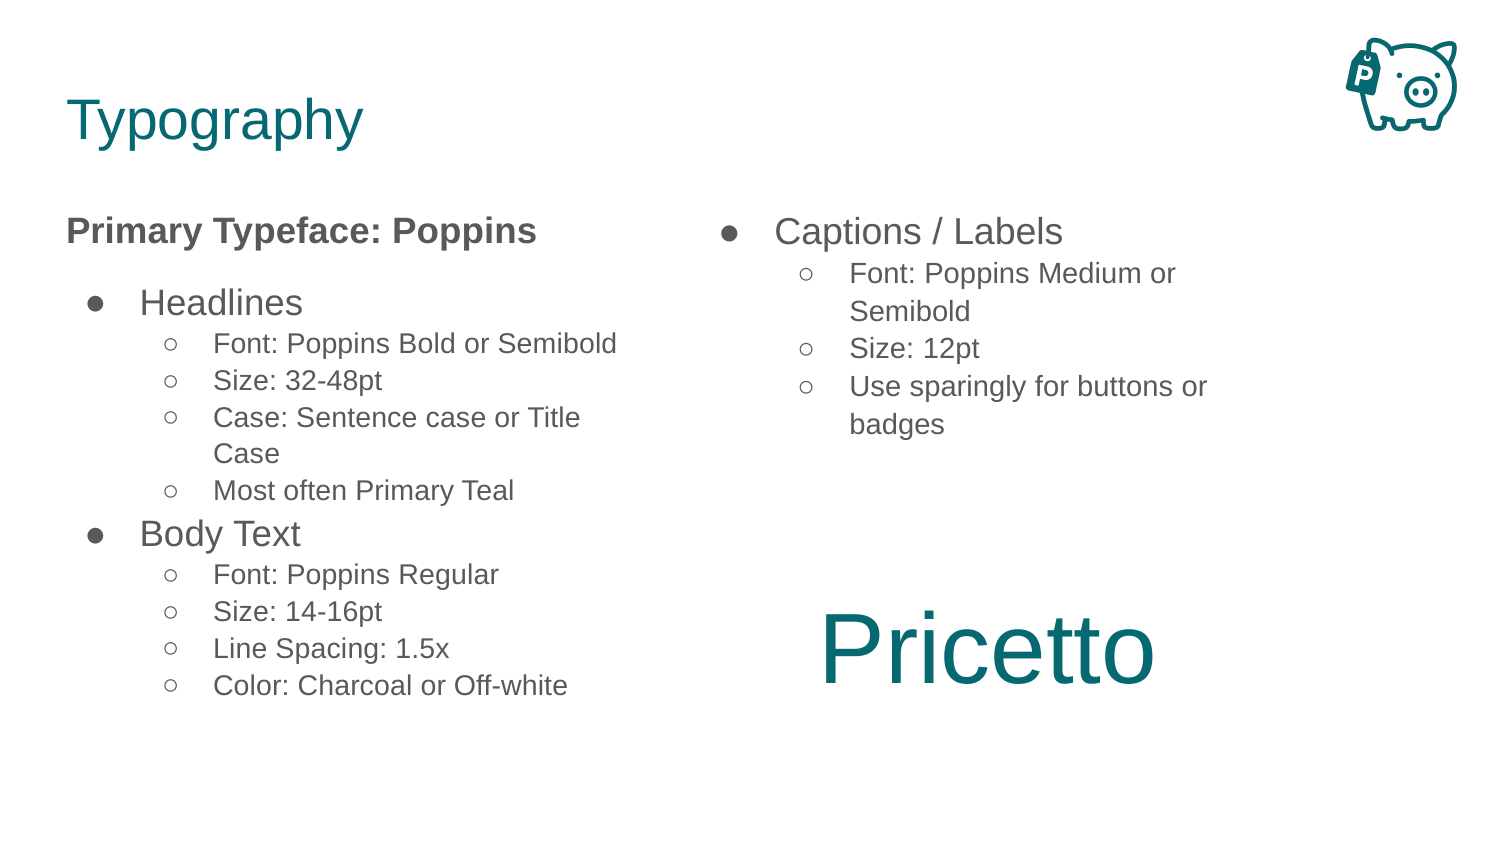

# Typography
Primary Typeface: Poppins
Headlines
Font: Poppins Bold or Semibold
Size: 32-48pt
Case: Sentence case or Title Case
Most often Primary Teal
Body Text
Font: Poppins Regular
Size: 14-16pt
Line Spacing: 1.5x
Color: Charcoal or Off-white
Captions / Labels
Font: Poppins Medium or Semibold
Size: 12pt
Use sparingly for buttons or badges

Pricetto